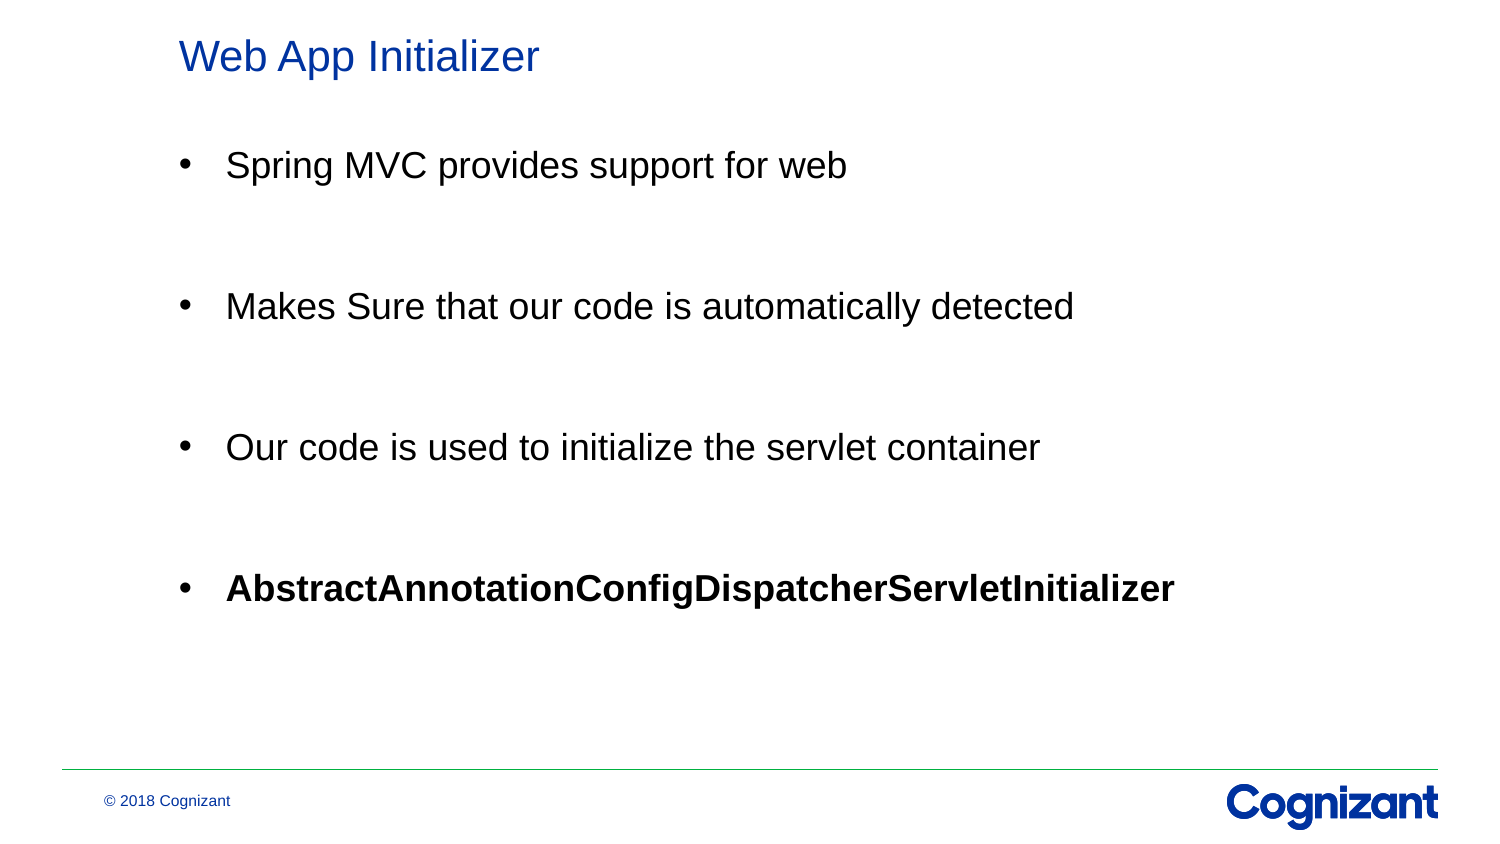

# Web App Initializer
Spring MVC provides support for web

Makes Sure that our code is automatically detected

Our code is used to initialize the servlet container

AbstractAnnotationConfigDispatcherServletInitializer